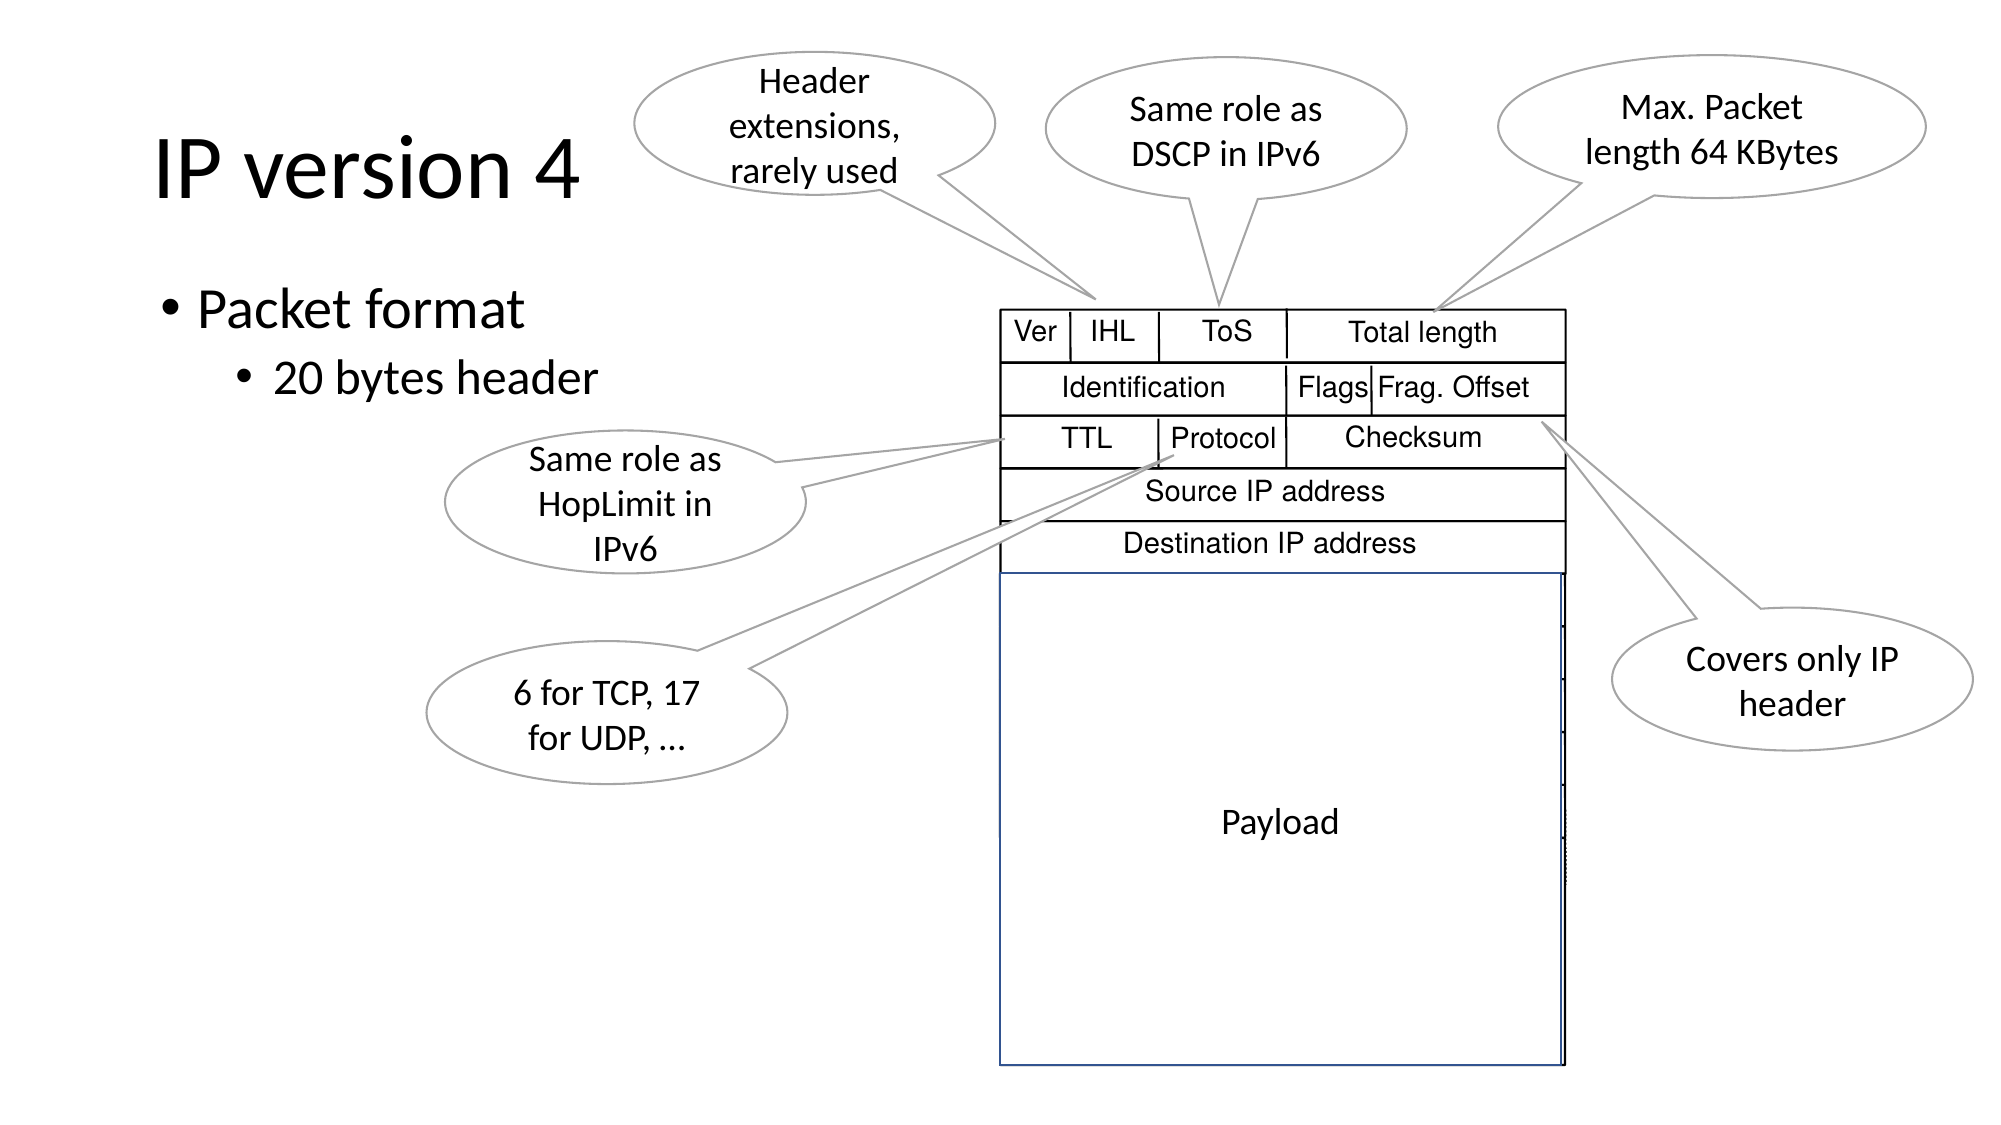

Header extensions, rarely used
Max. Packet length 64 KBytes
Same role as DSCP in IPv6
# IP version 4
Packet format
20 bytes header

Ver    IHL        ToS
Total length

Identification
Flags Frag. Offset

Checksum
    TTL       Protocol
Source IP address
Destination IP address

Source port
Destination port
Sequence number
Acknowledgment number

THL  Reserved  Flags
Window

Urgent pointer
Checksum

Options

Payload
Payload
Same role as HopLimit in IPv6
Covers only IP header
6 for TCP, 17 for UDP, …